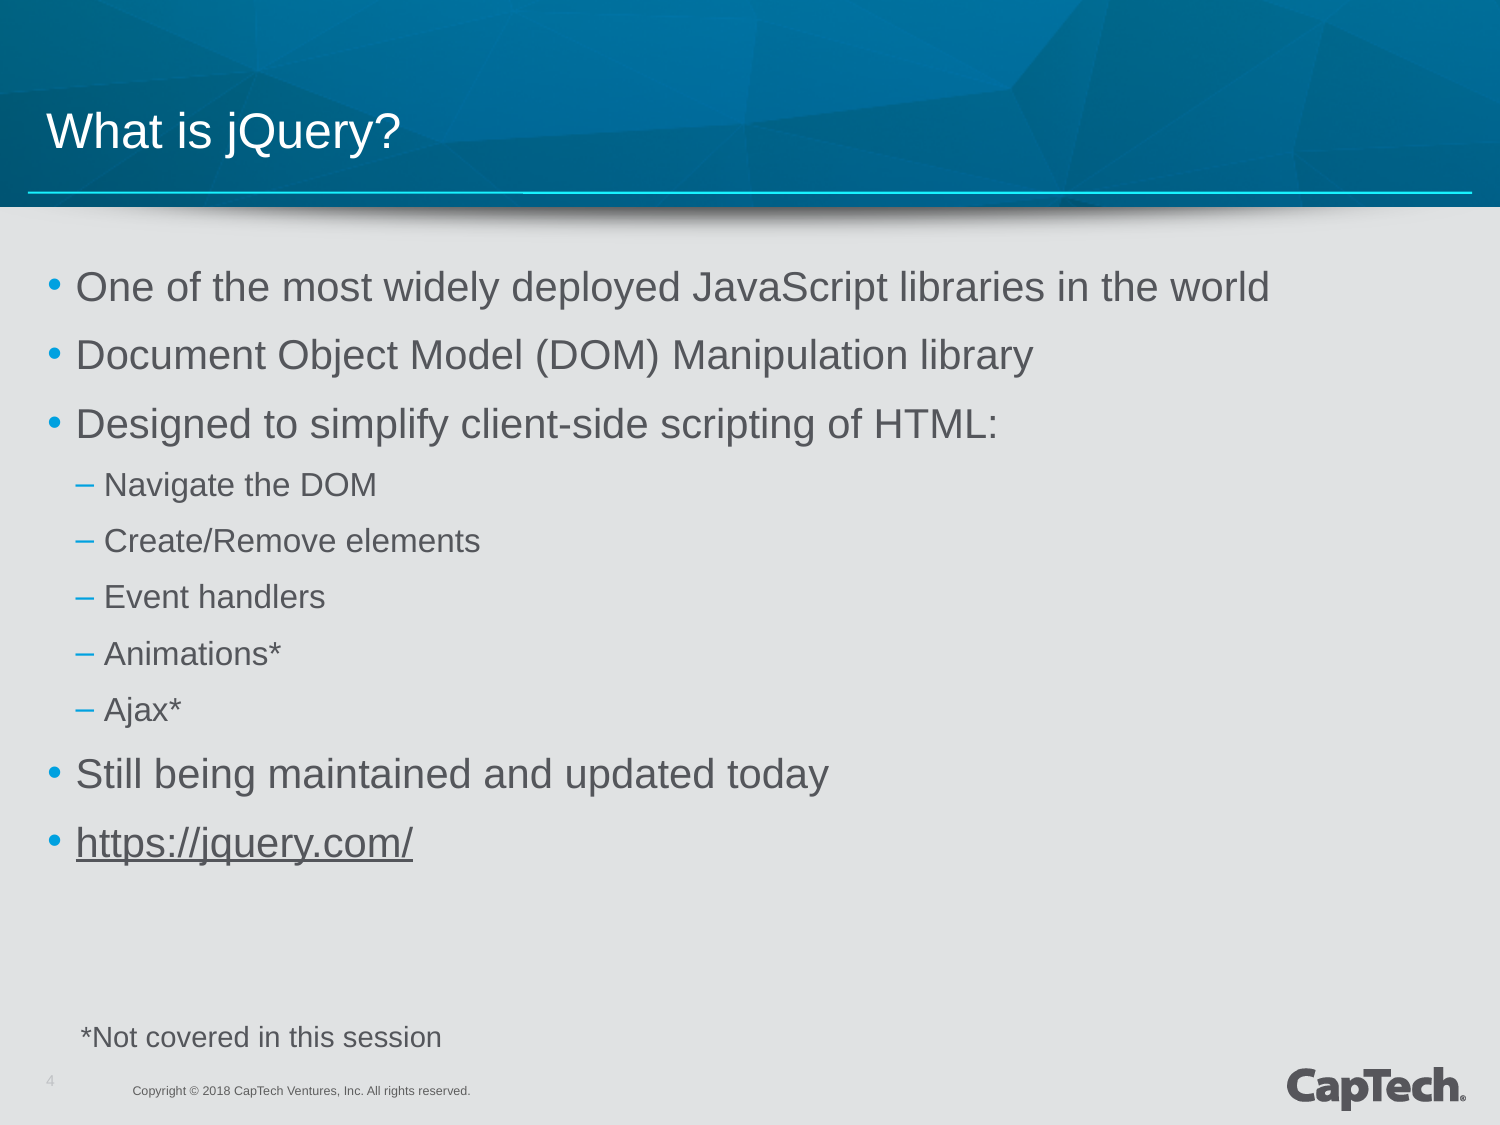

# What is jQuery?
One of the most widely deployed JavaScript libraries in the world
Document Object Model (DOM) Manipulation library
Designed to simplify client-side scripting of HTML:
Navigate the DOM
Create/Remove elements
Event handlers
Animations*
Ajax*
Still being maintained and updated today
https://jquery.com/

    *Not covered in this session

4